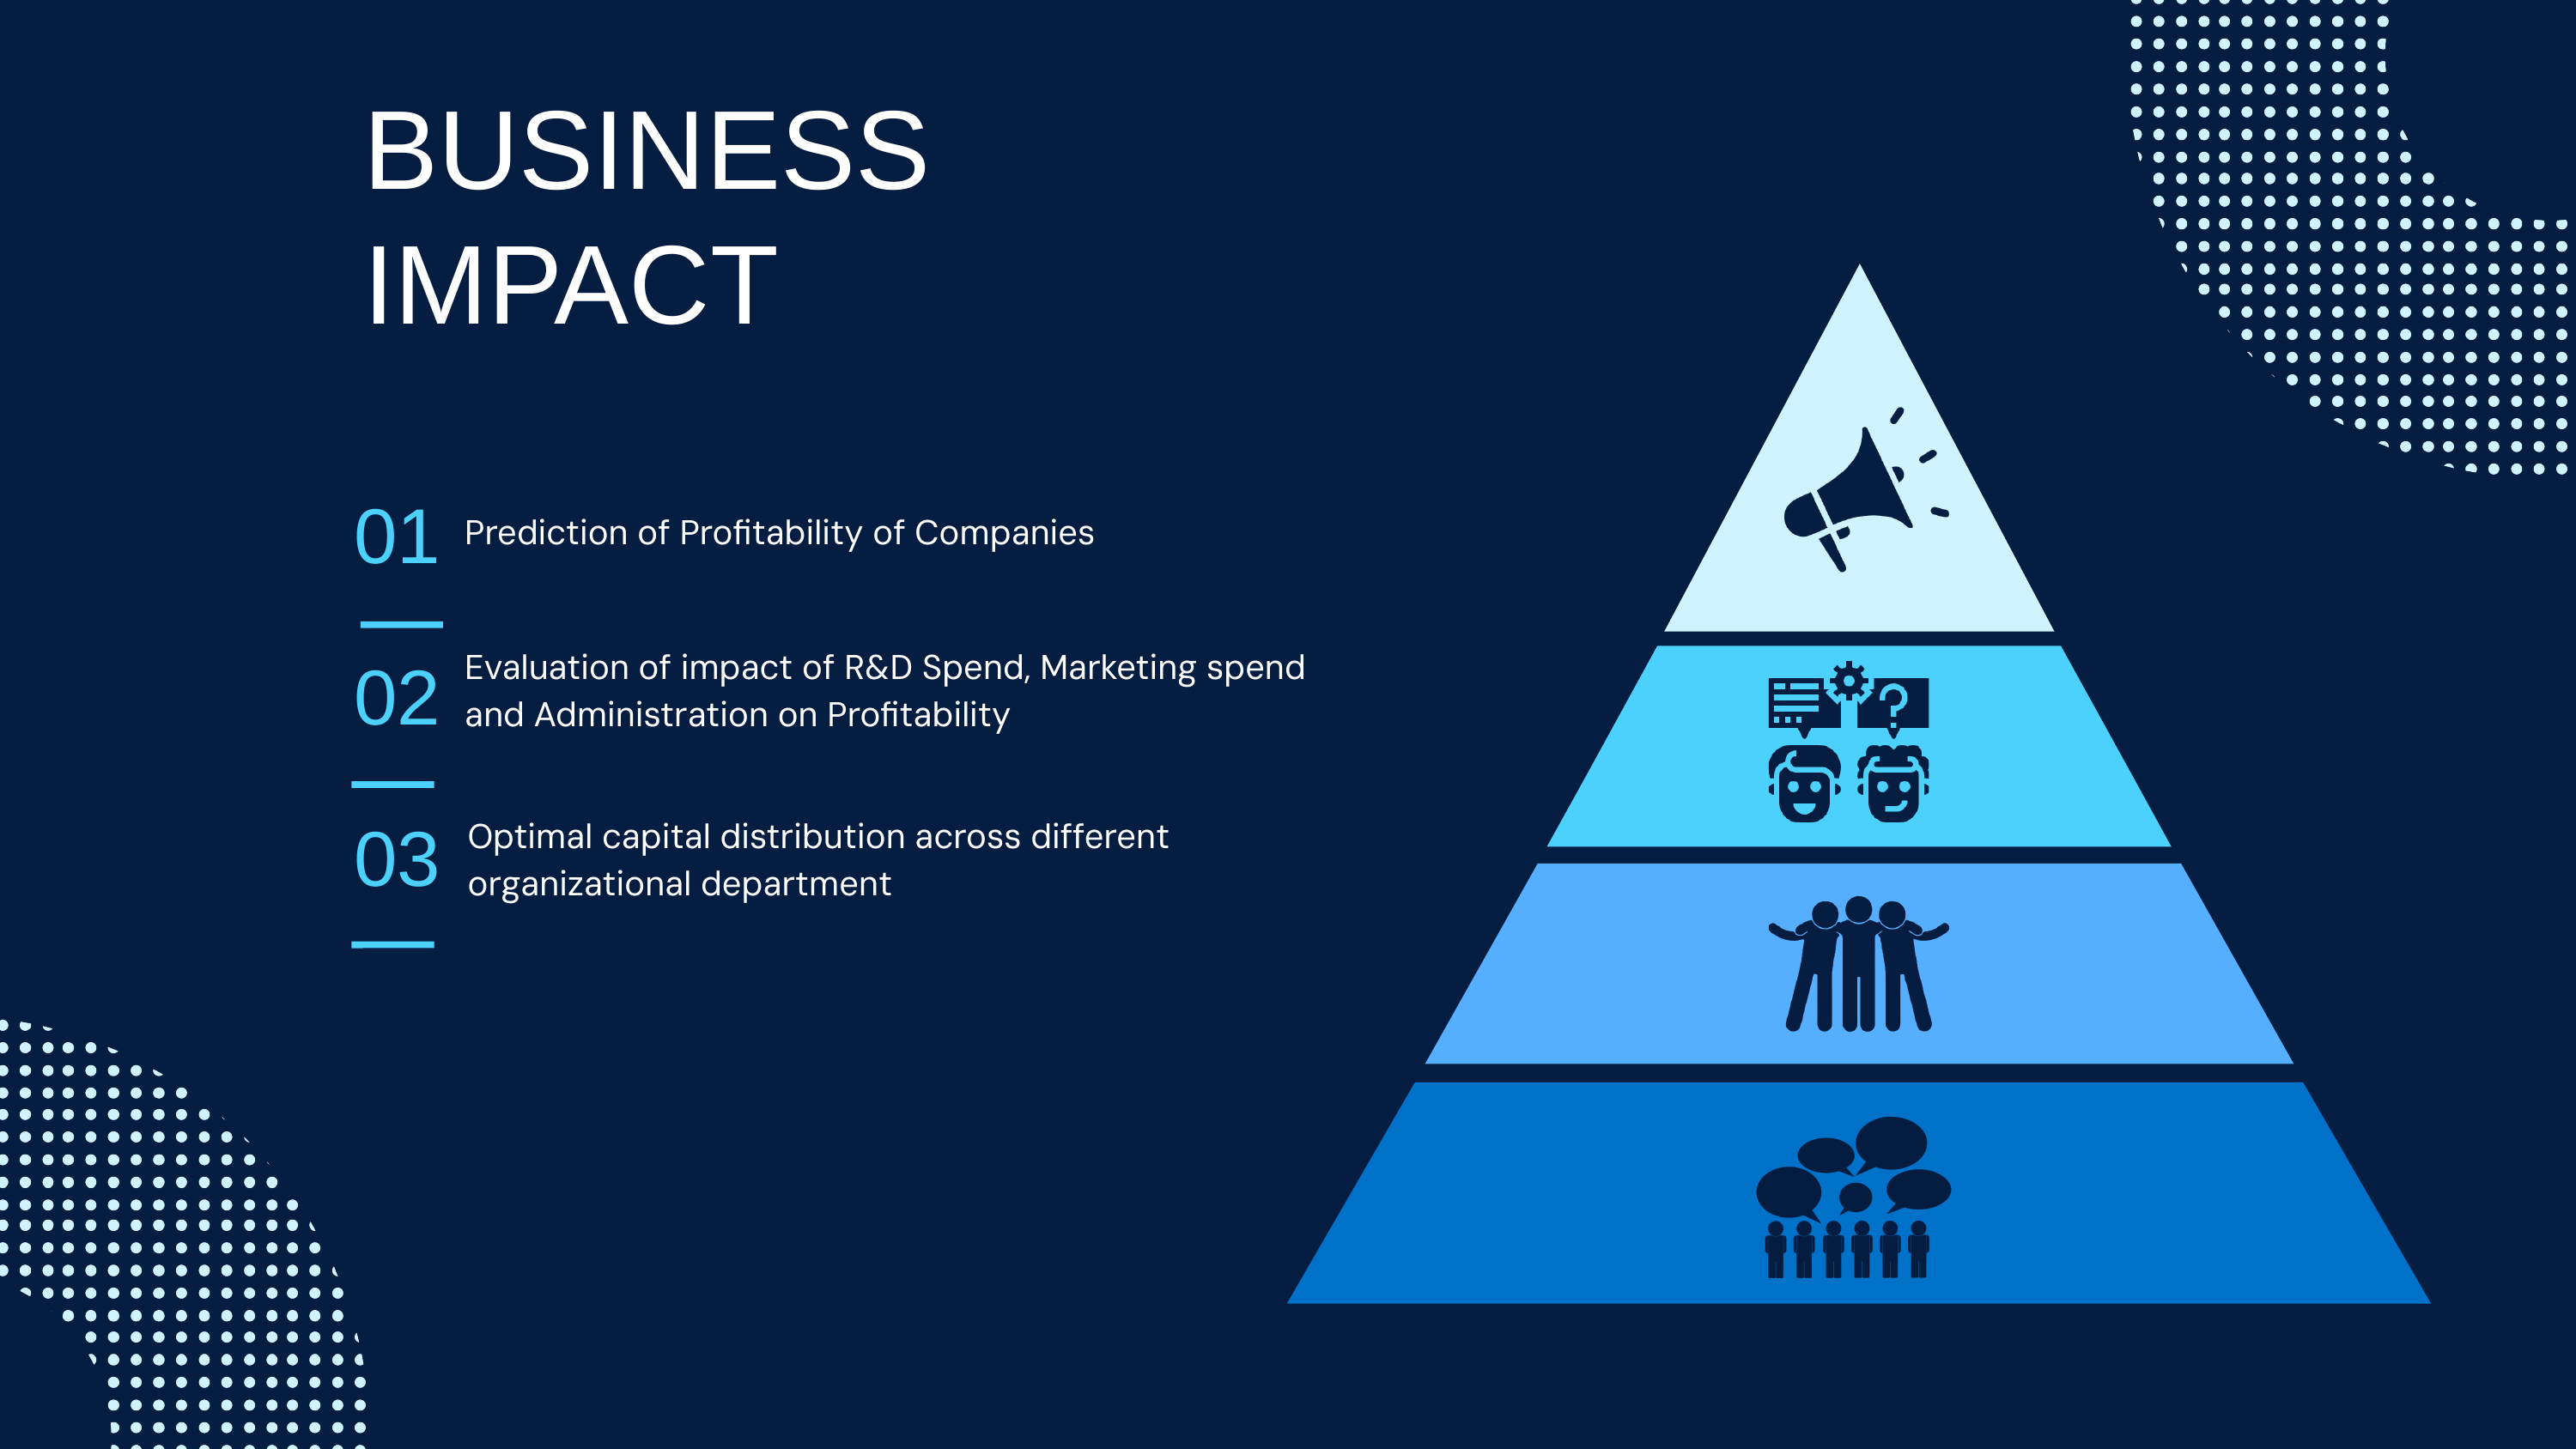

BUSINESS IMPACT

01
Prediction of Profitability of Companies

02
Evaluation of impact of R&D Spend, Marketing spend and Administration on Profitability

03
Optimal capital distribution across different organizational department